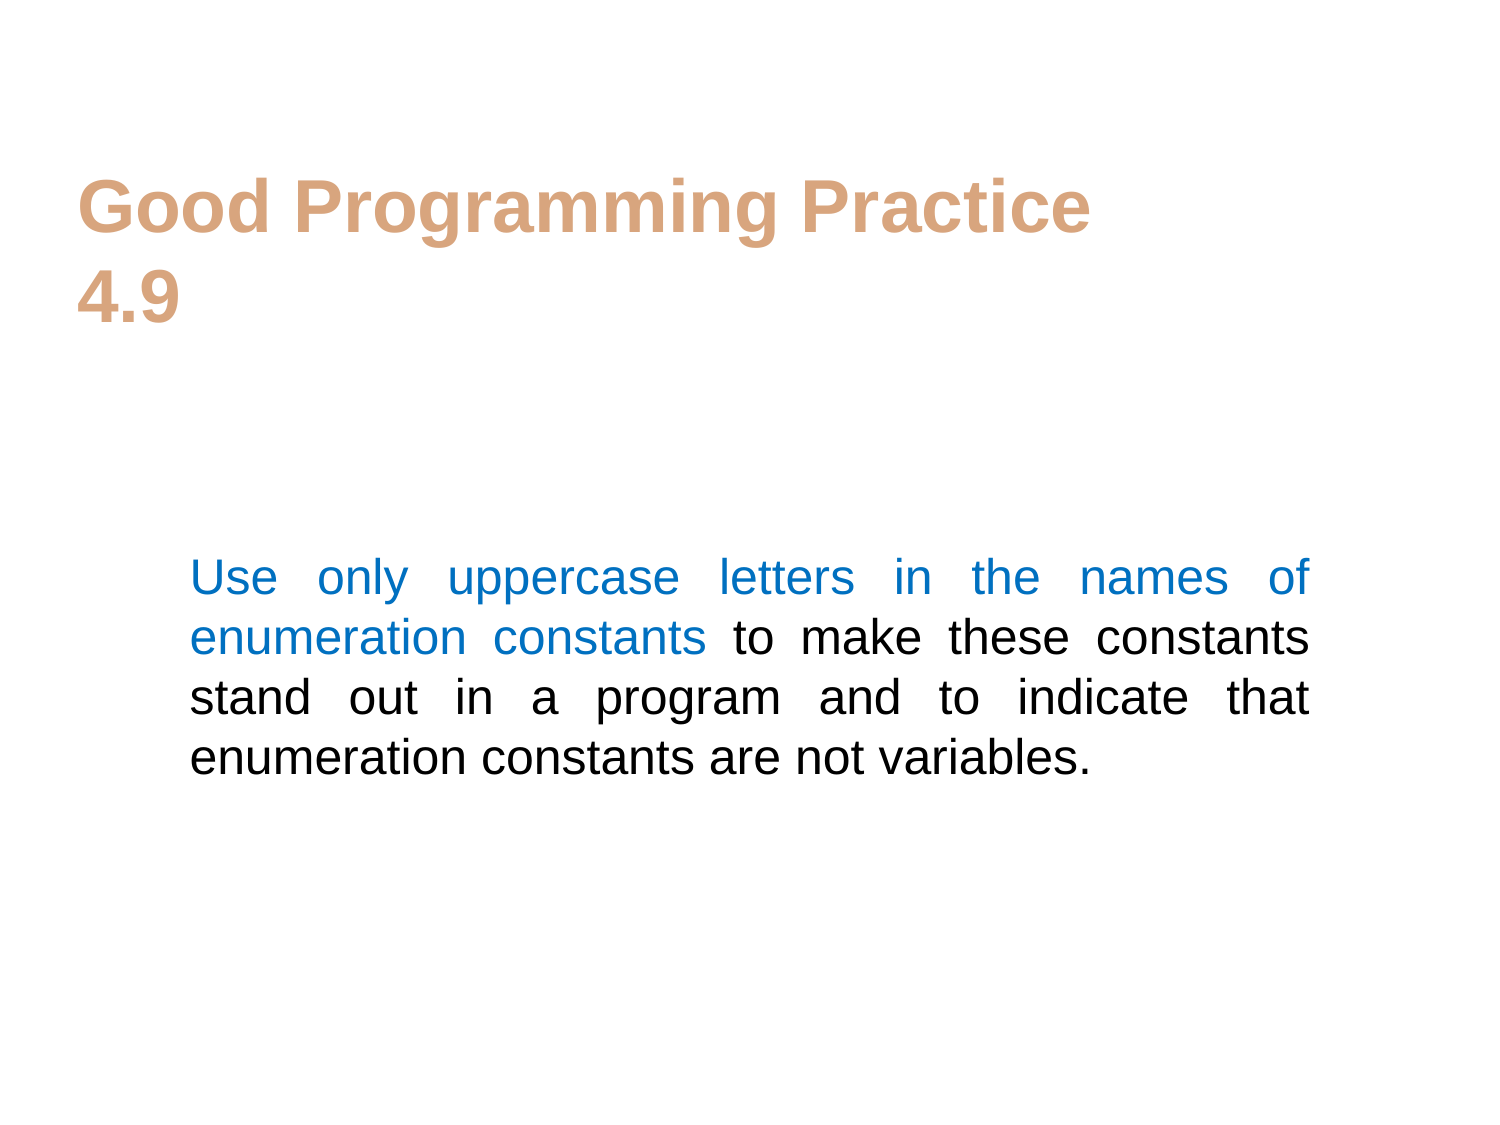

# Good Programming Practice 4.9
Use only uppercase letters in the names of enumeration constants to make these constants stand out in a program and to indicate that enumeration constants are not variables.